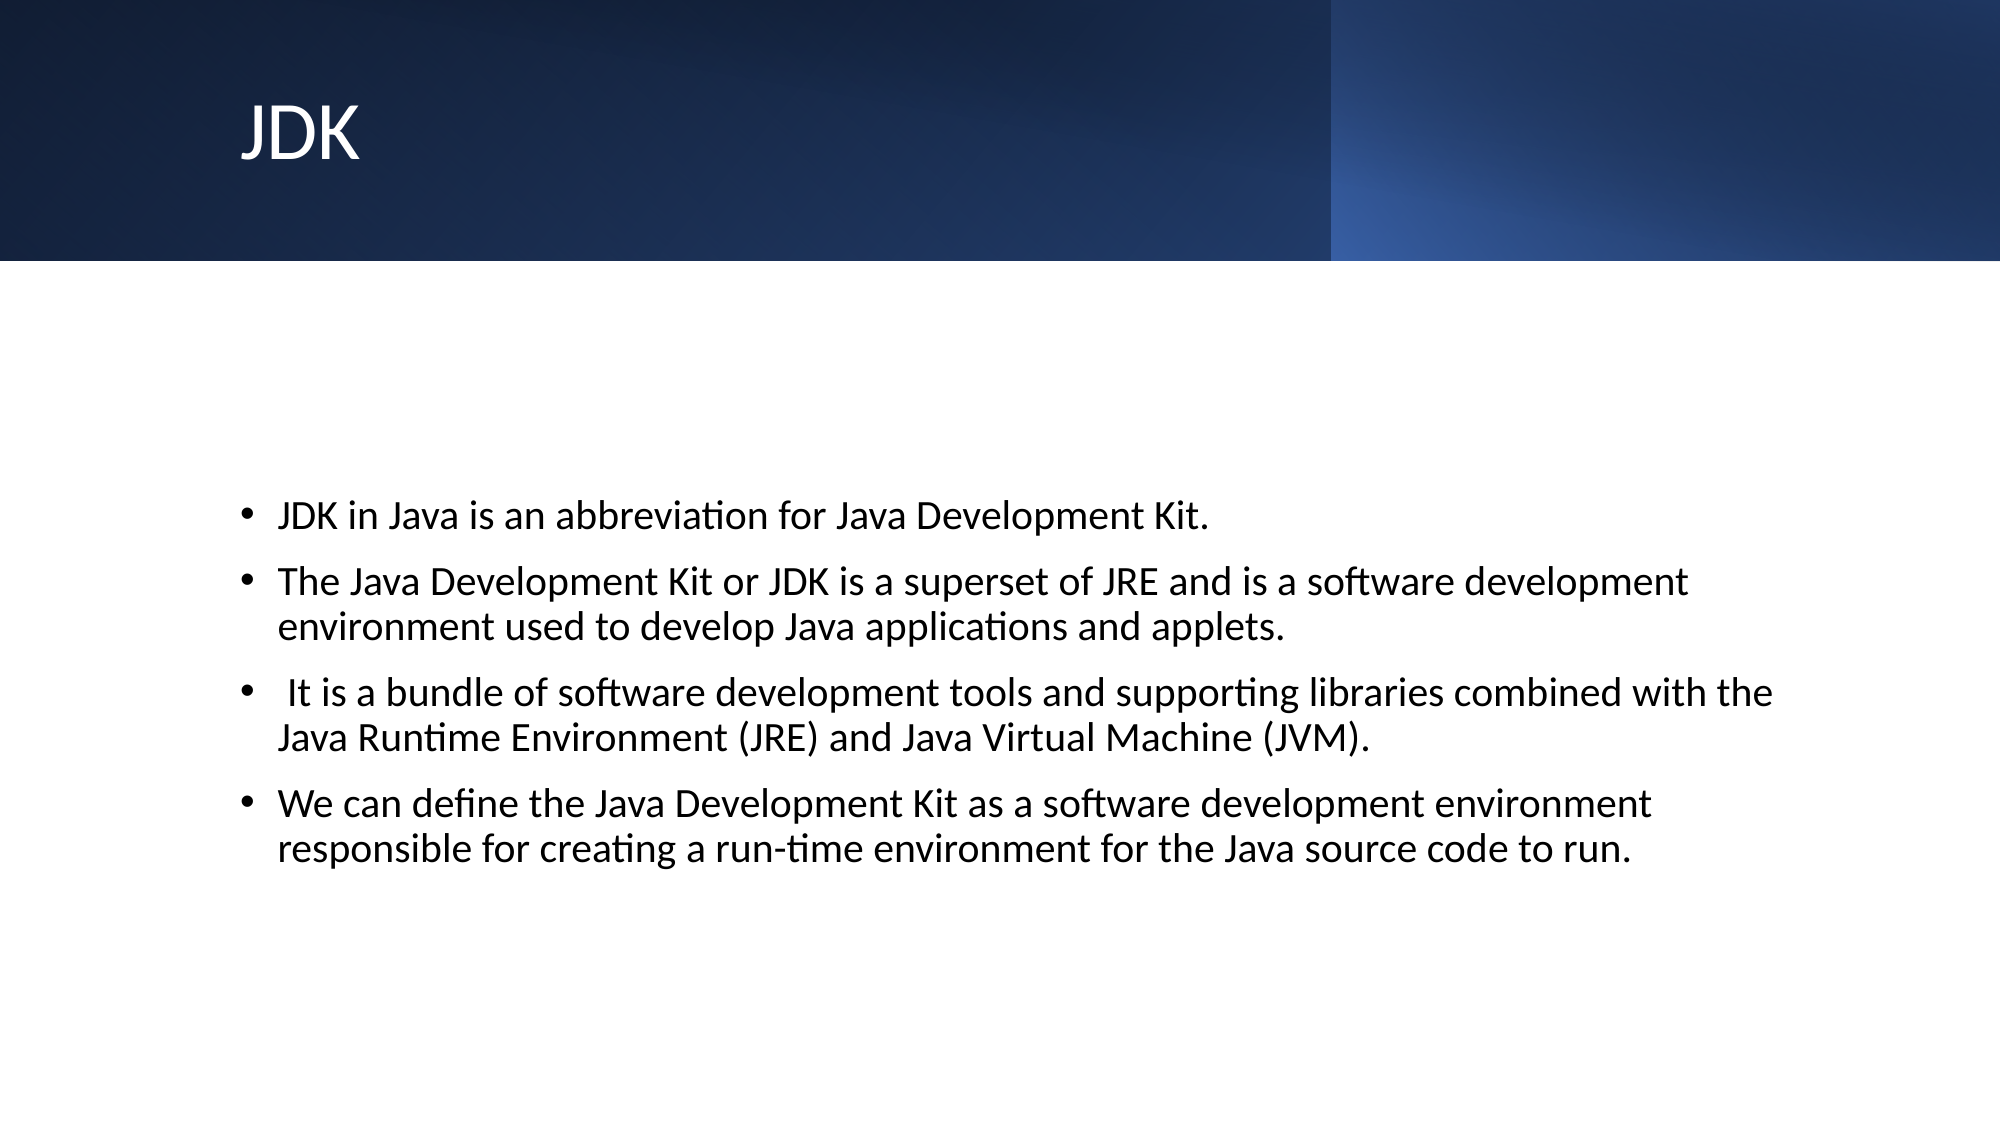

# JDK
JDK in Java is an abbreviation for Java Development Kit.
The Java Development Kit or JDK is a superset of JRE and is a software development environment used to develop Java applications and applets.
 It is a bundle of software development tools and supporting libraries combined with the Java Runtime Environment (JRE) and Java Virtual Machine (JVM).
We can define the Java Development Kit as a software development environment responsible for creating a run-time environment for the Java source code to run.